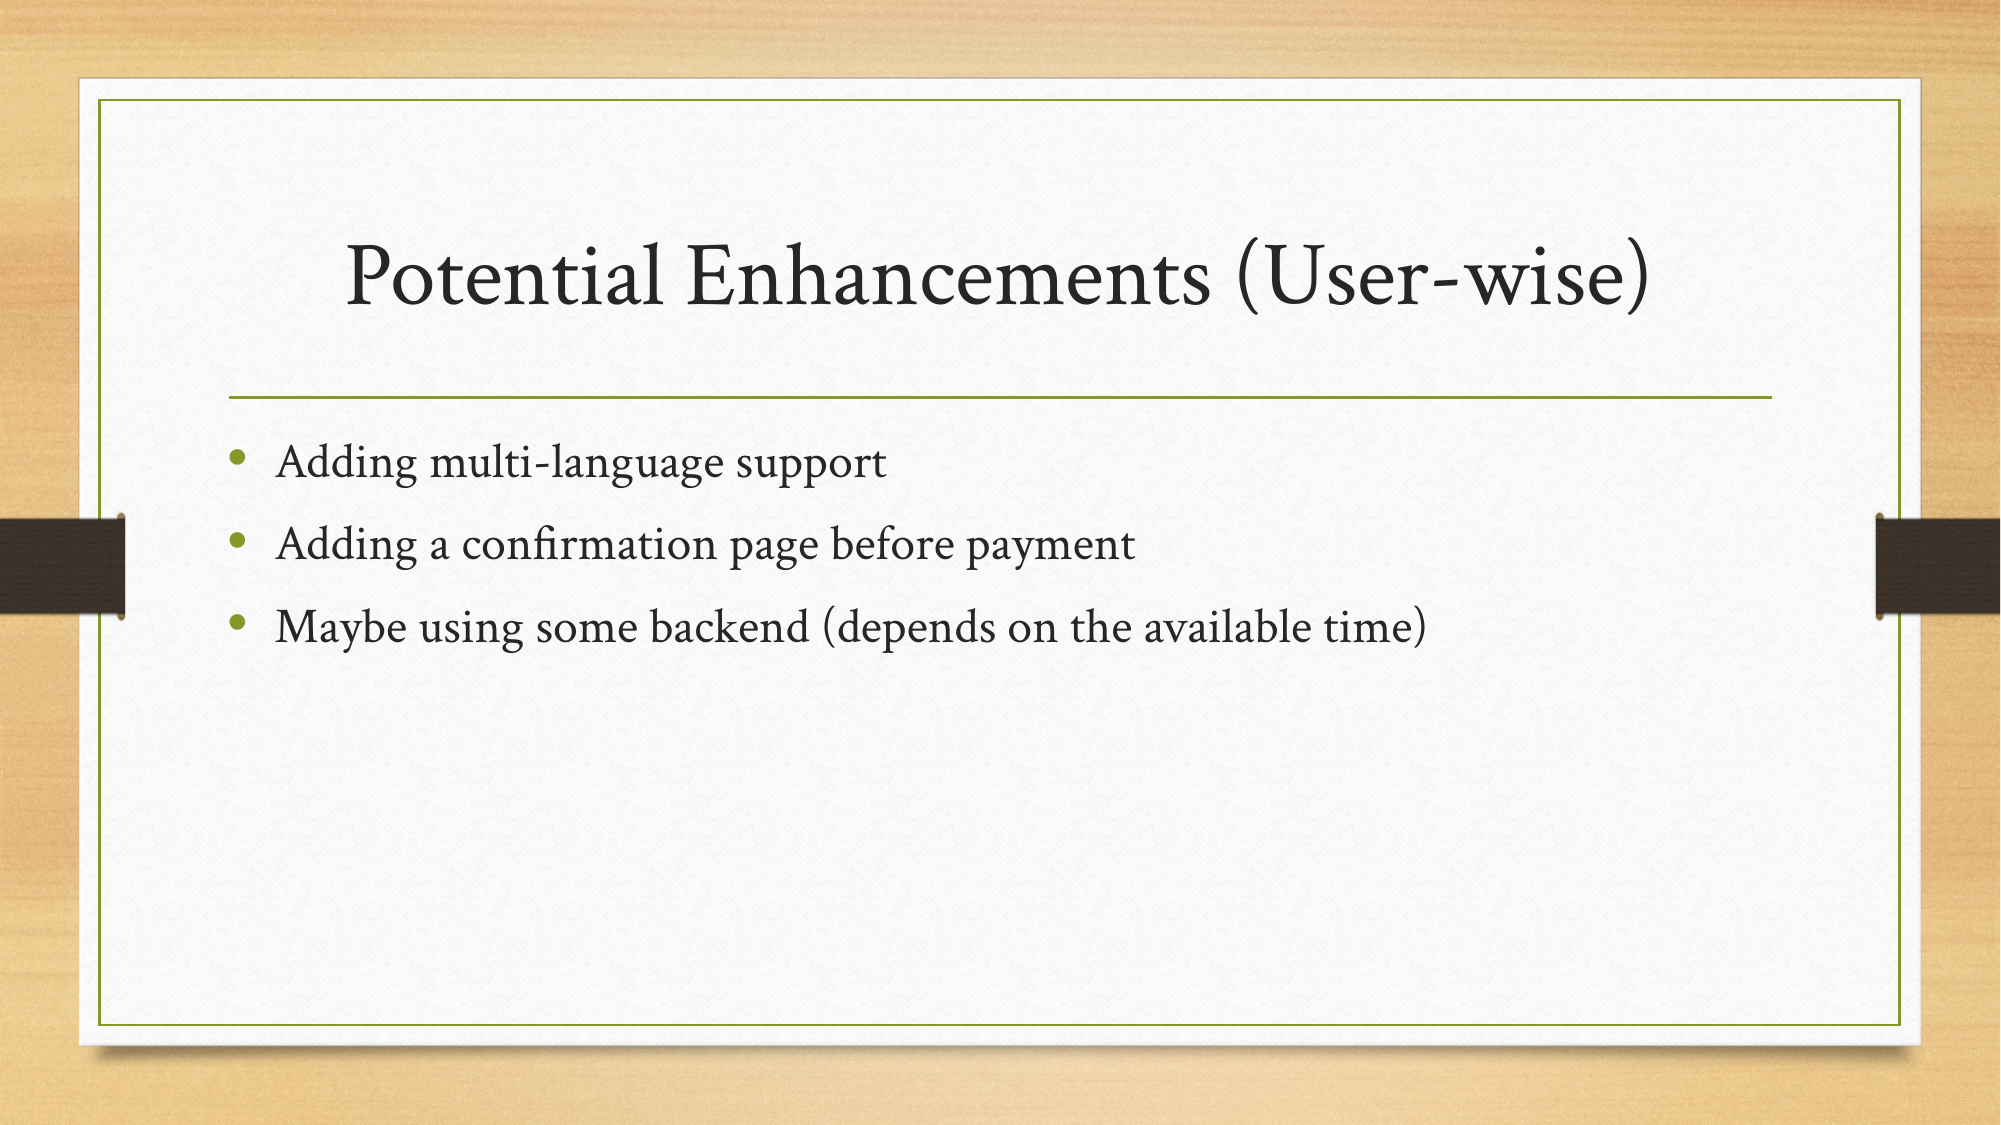

# Potential Enhancements (User-wise)
Adding multi-language support
Adding a confirmation page before payment
Maybe using some backend (depends on the available time)